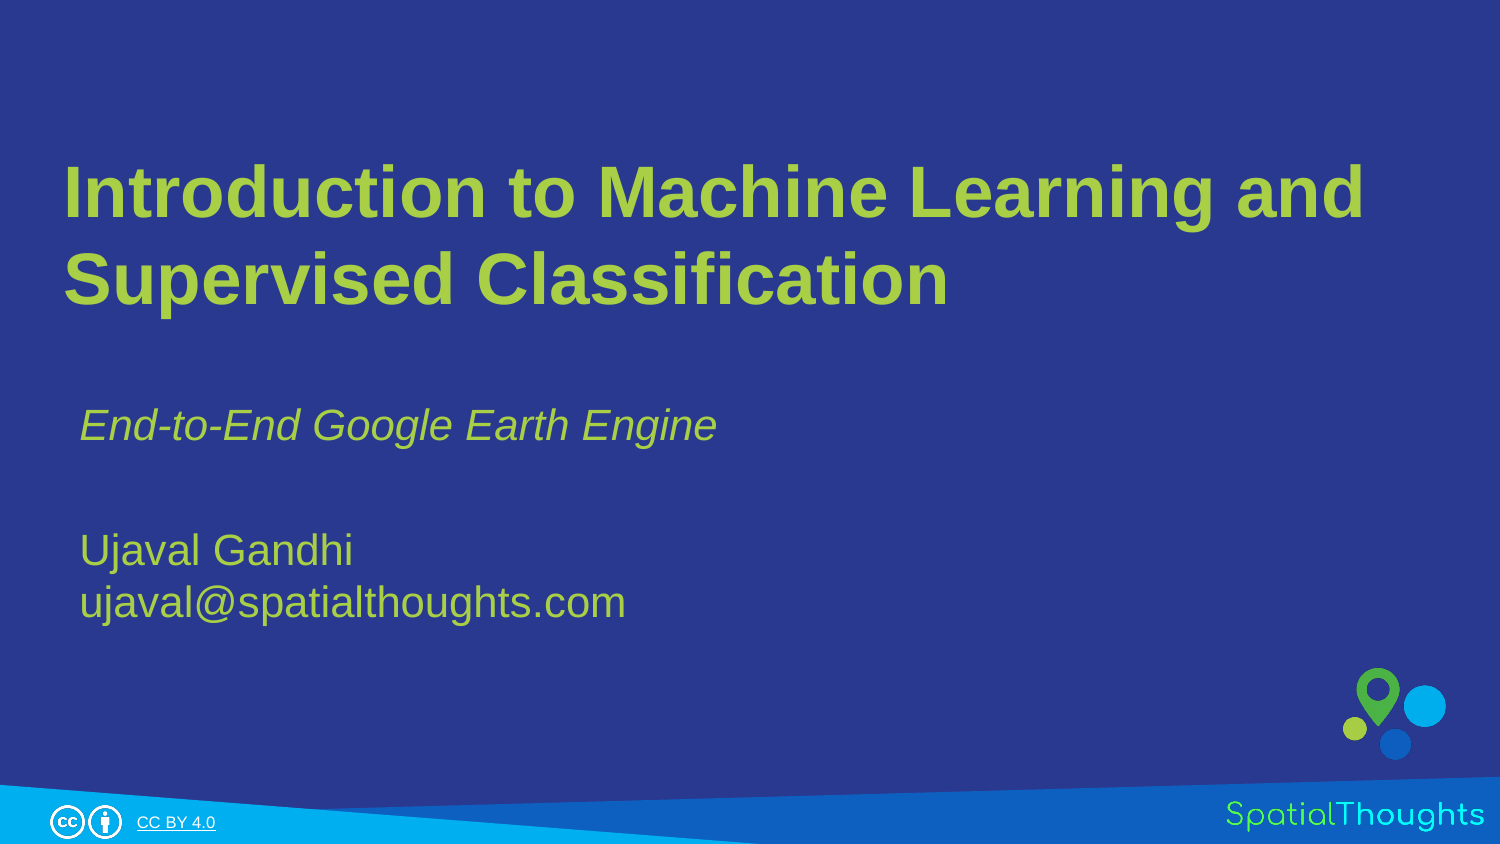

# Introduction to Machine Learning and Supervised Classification
End-to-End Google Earth Engine
Ujaval Gandhi
ujaval@spatialthoughts.com